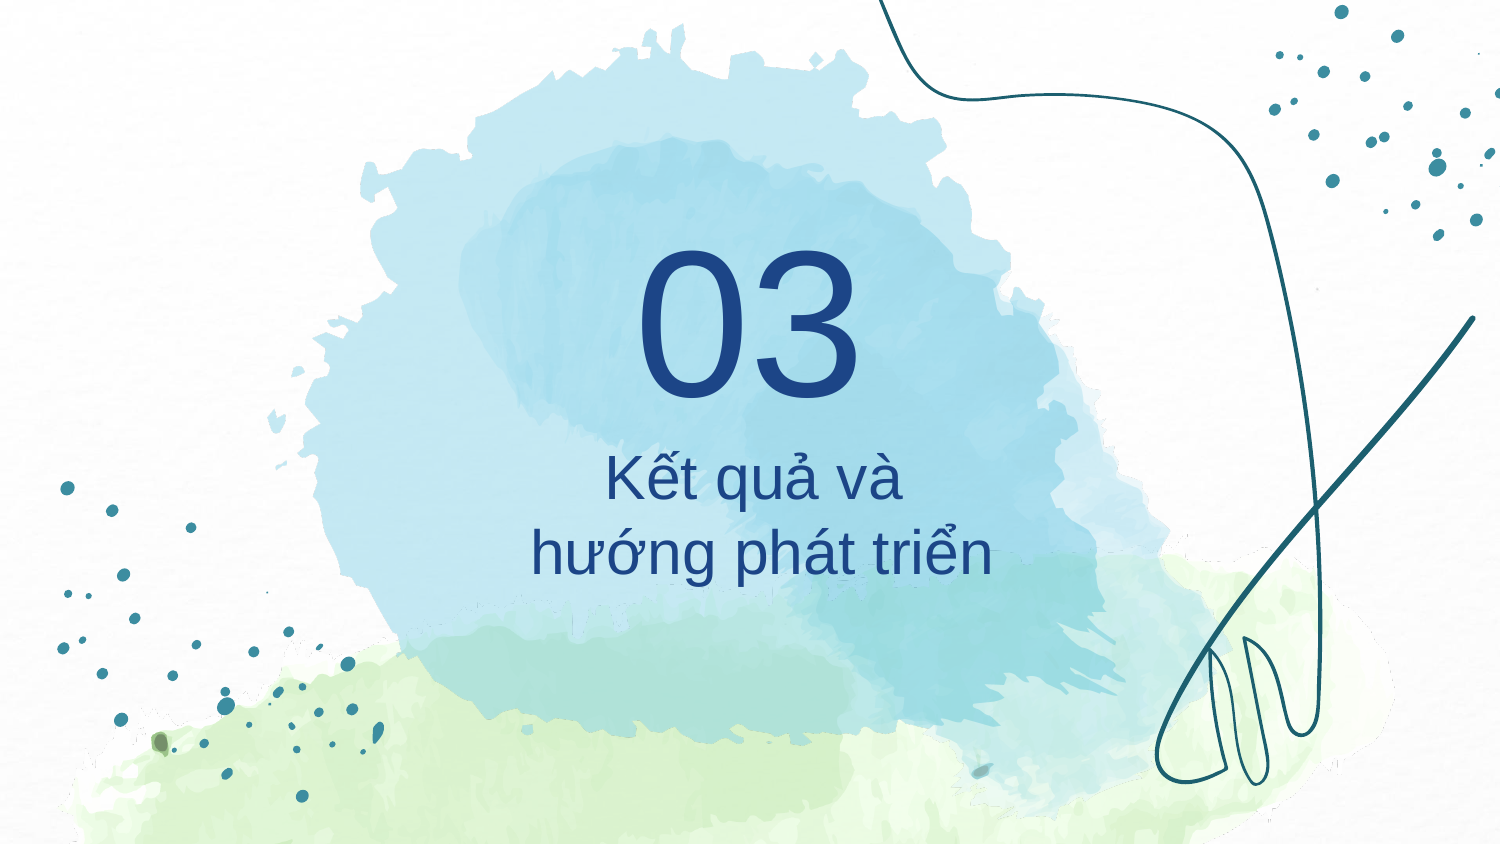

03
# Kết quả và hướng phát triển